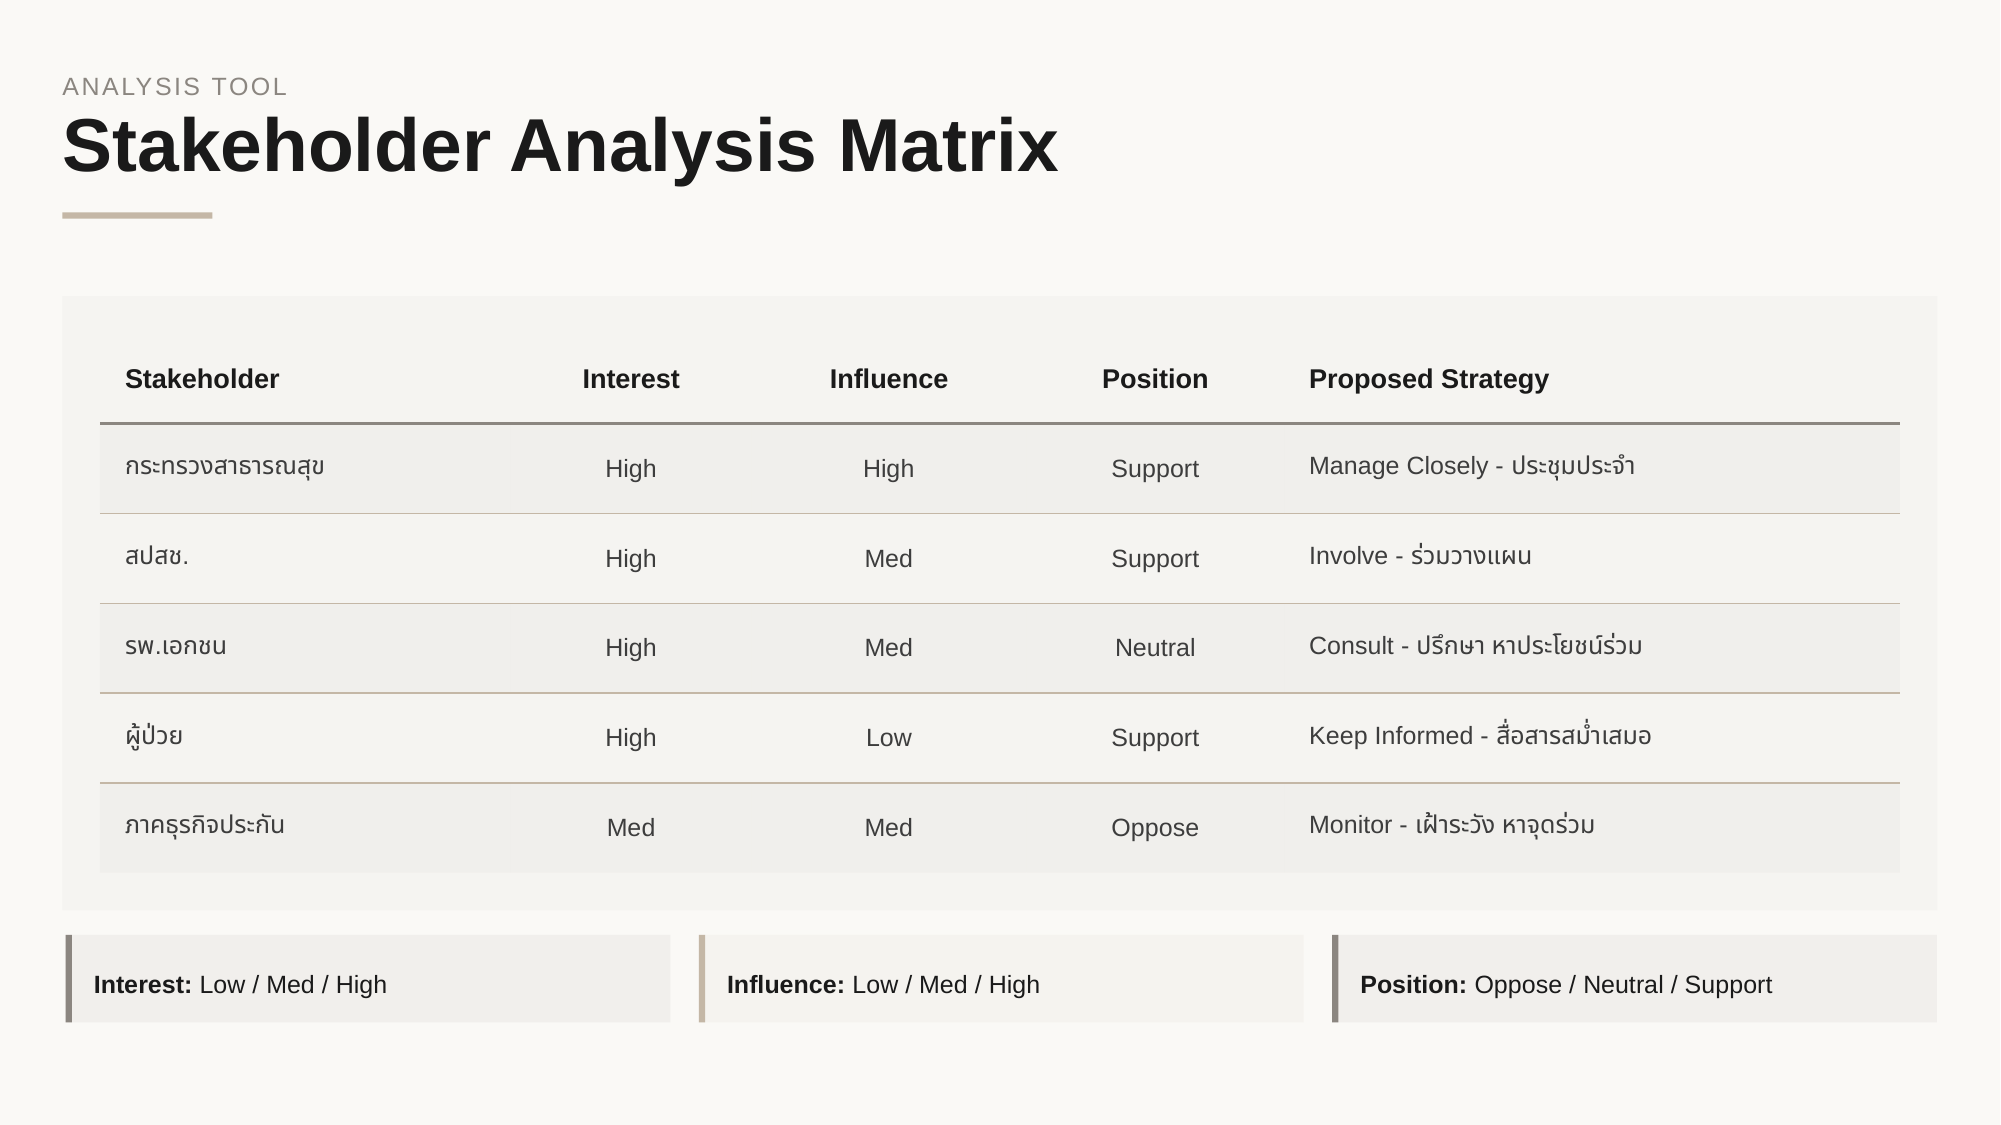

ANALYSIS TOOL
Stakeholder Analysis Matrix

| Stakeholder | Interest | Influence | Position | Proposed Strategy |
| --- | --- | --- | --- | --- |
| กระทรวงสาธารณสุข | High | High | Support | Manage Closely - ประชุมประจำ |
| สปสช. | High | Med | Support | Involve - ร่วมวางแผน |
| รพ.เอกชน | High | Med | Neutral | Consult - ปรึกษา หาประโยชน์ร่วม |
| ผู้ป่วย | High | Low | Support | Keep Informed - สื่อสารสม่ำเสมอ |
| ภาคธุรกิจประกัน | Med | Med | Oppose | Monitor - เฝ้าระวัง หาจุดร่วม |

Interest: Low / Med / High
Influence: Low / Med / High
Position: Oppose / Neutral / Support